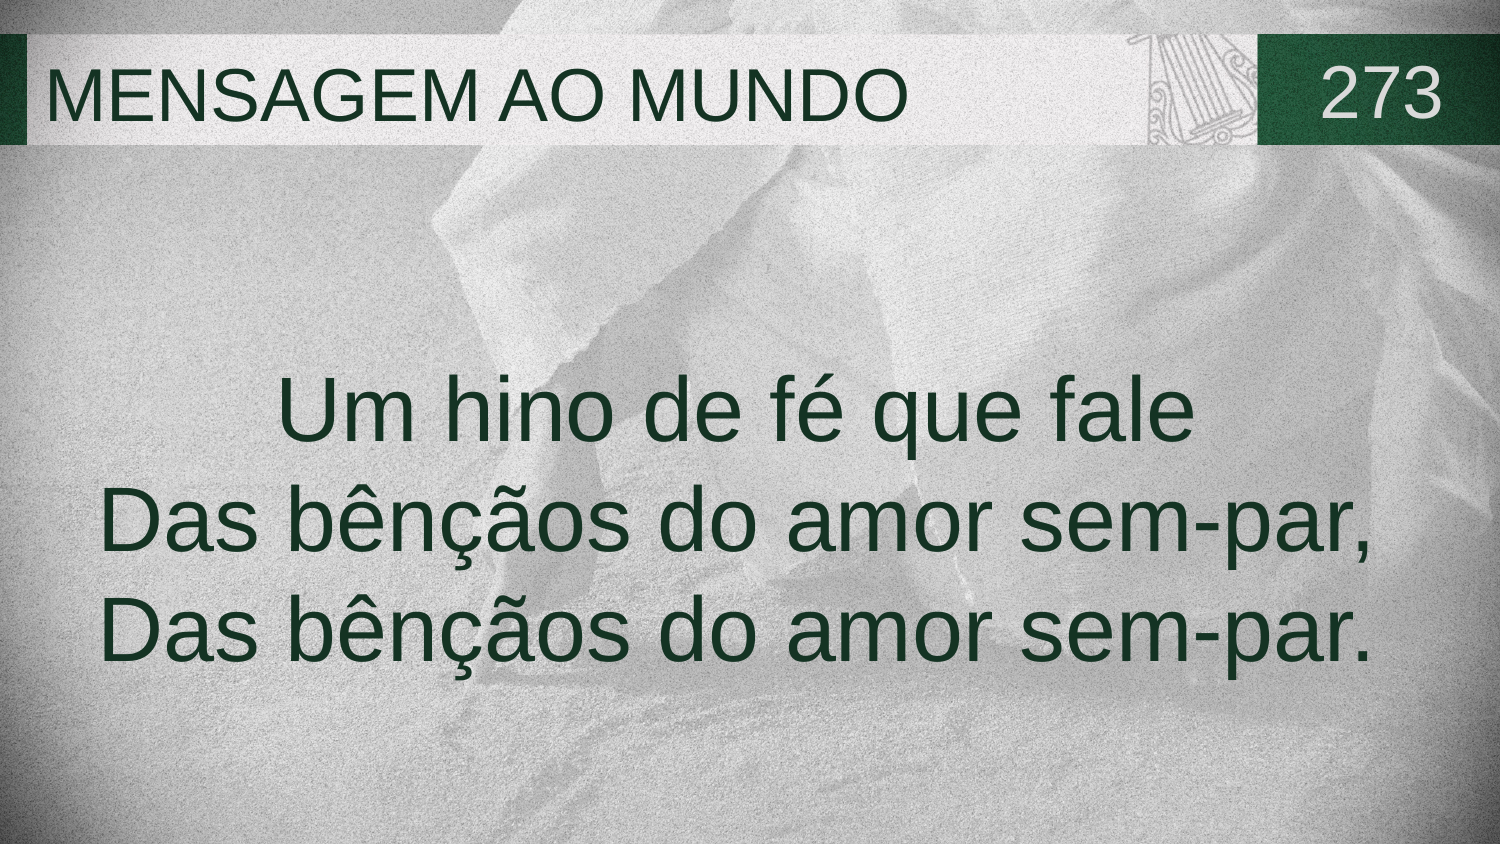

# MENSAGEM AO MUNDO
273
Um hino de fé que fale
Das bênçãos do amor sem-par,
Das bênçãos do amor sem-par.